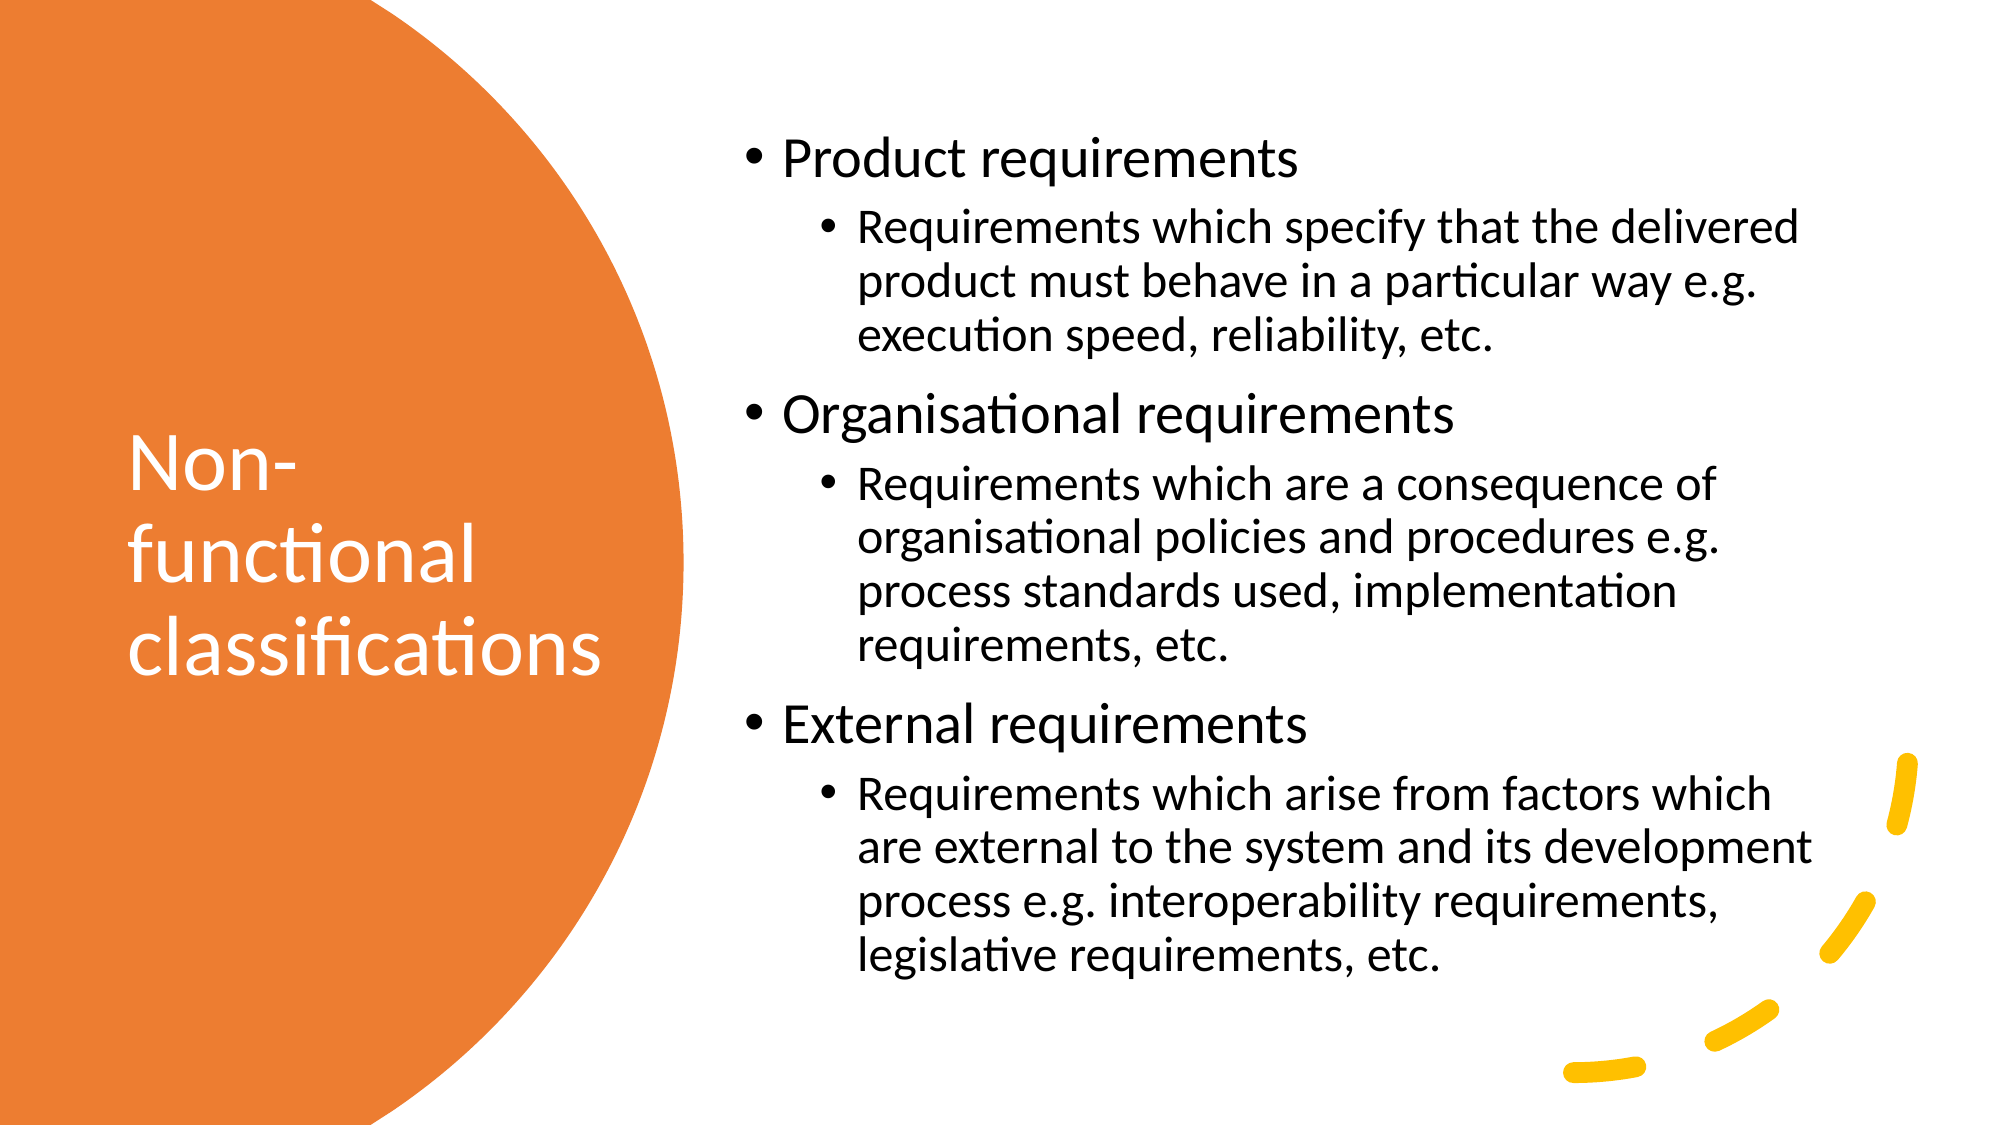

Product requirements
Requirements which specify that the delivered product must behave in a particular way e.g. execution speed, reliability, etc.
Organisational requirements
Requirements which are a consequence of organisational policies and procedures e.g. process standards used, implementation requirements, etc.
External requirements
Requirements which arise from factors which are external to the system and its development process e.g. interoperability requirements, legislative requirements, etc.
# Non-functional classifications